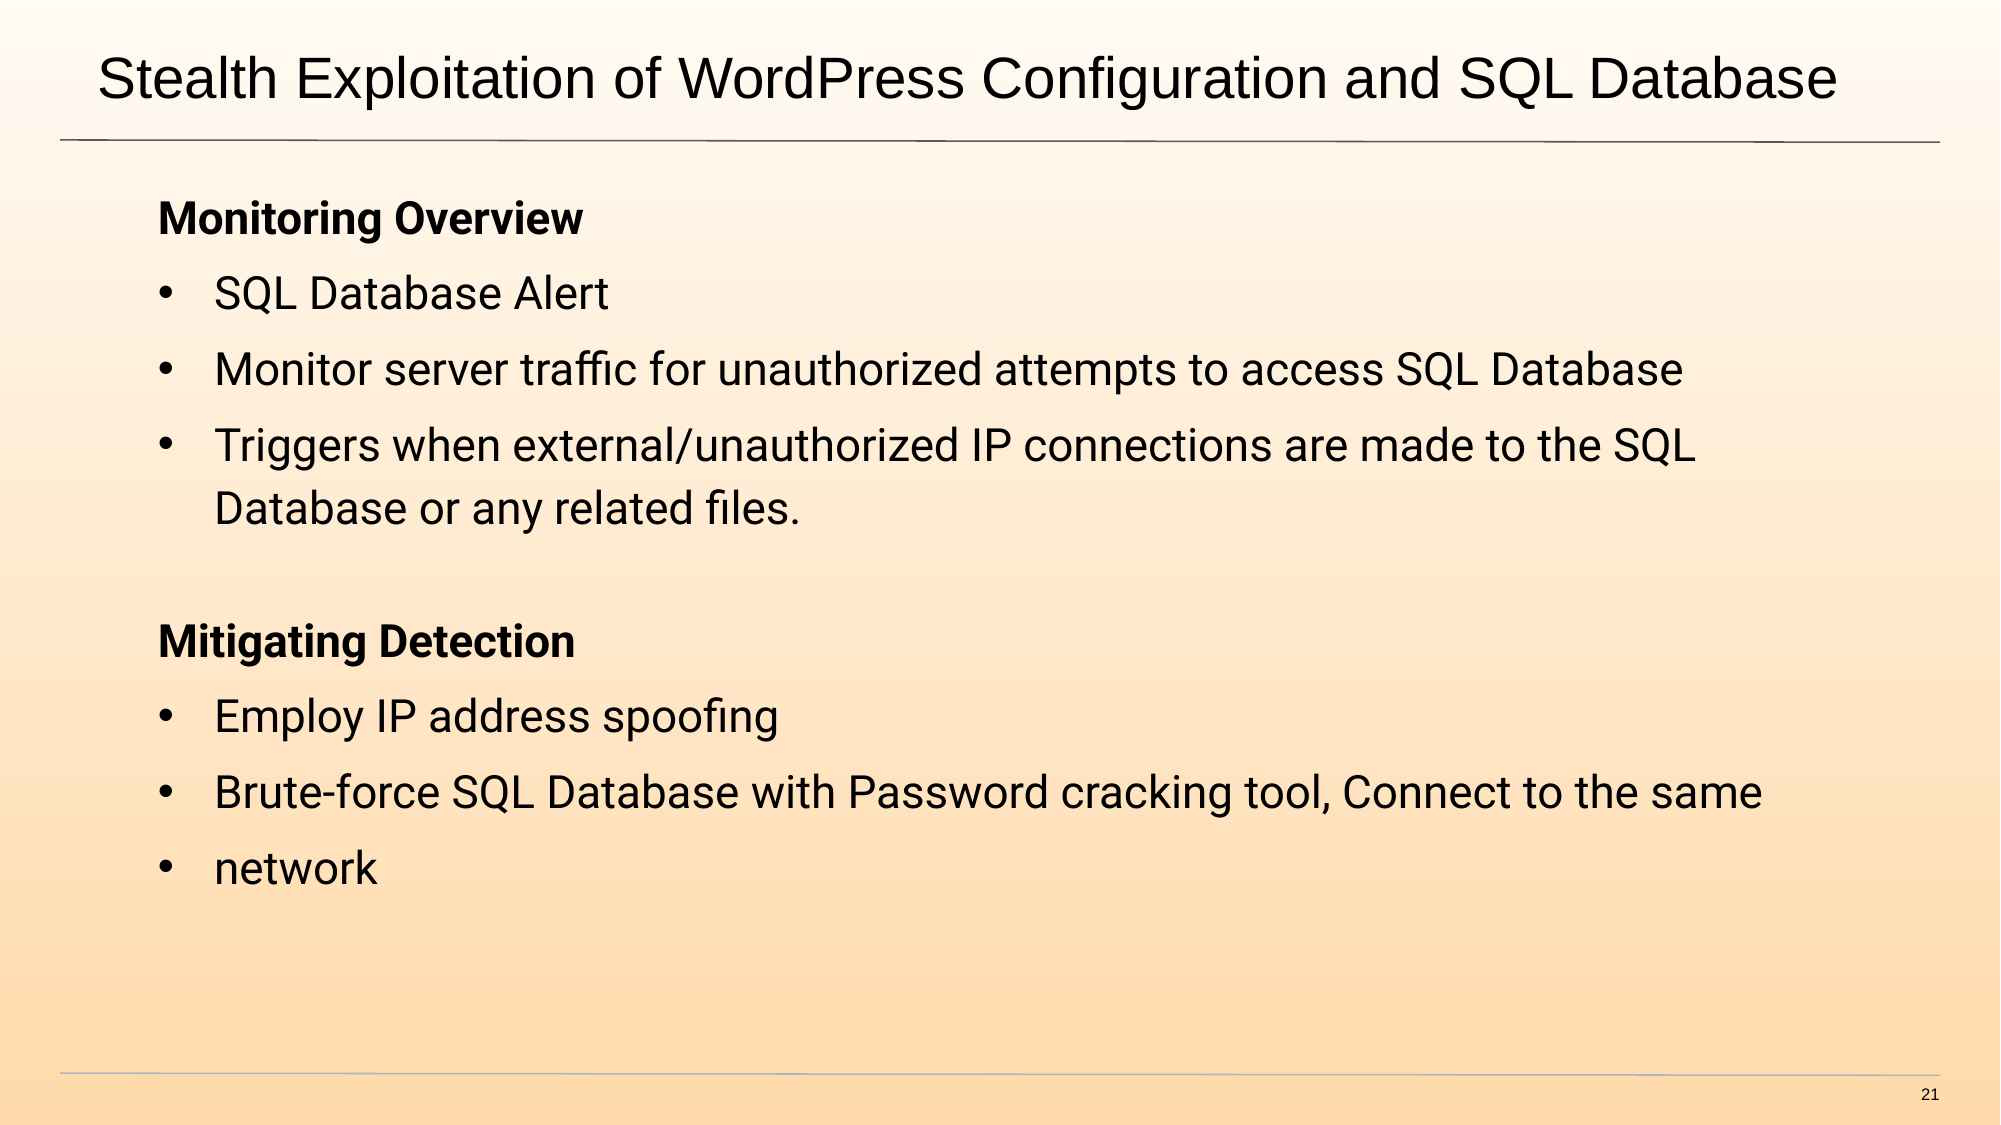

# Stealth Exploitation of WordPress Configuration and SQL Database
Monitoring Overview
SQL Database Alert
Monitor server traffic for unauthorized attempts to access SQL Database
Triggers when external/unauthorized IP connections are made to the SQL    Database or any related files.

Mitigating Detection
Employ IP address spoofing
Brute-force SQL Database with Password cracking tool, Connect to the same
network

21